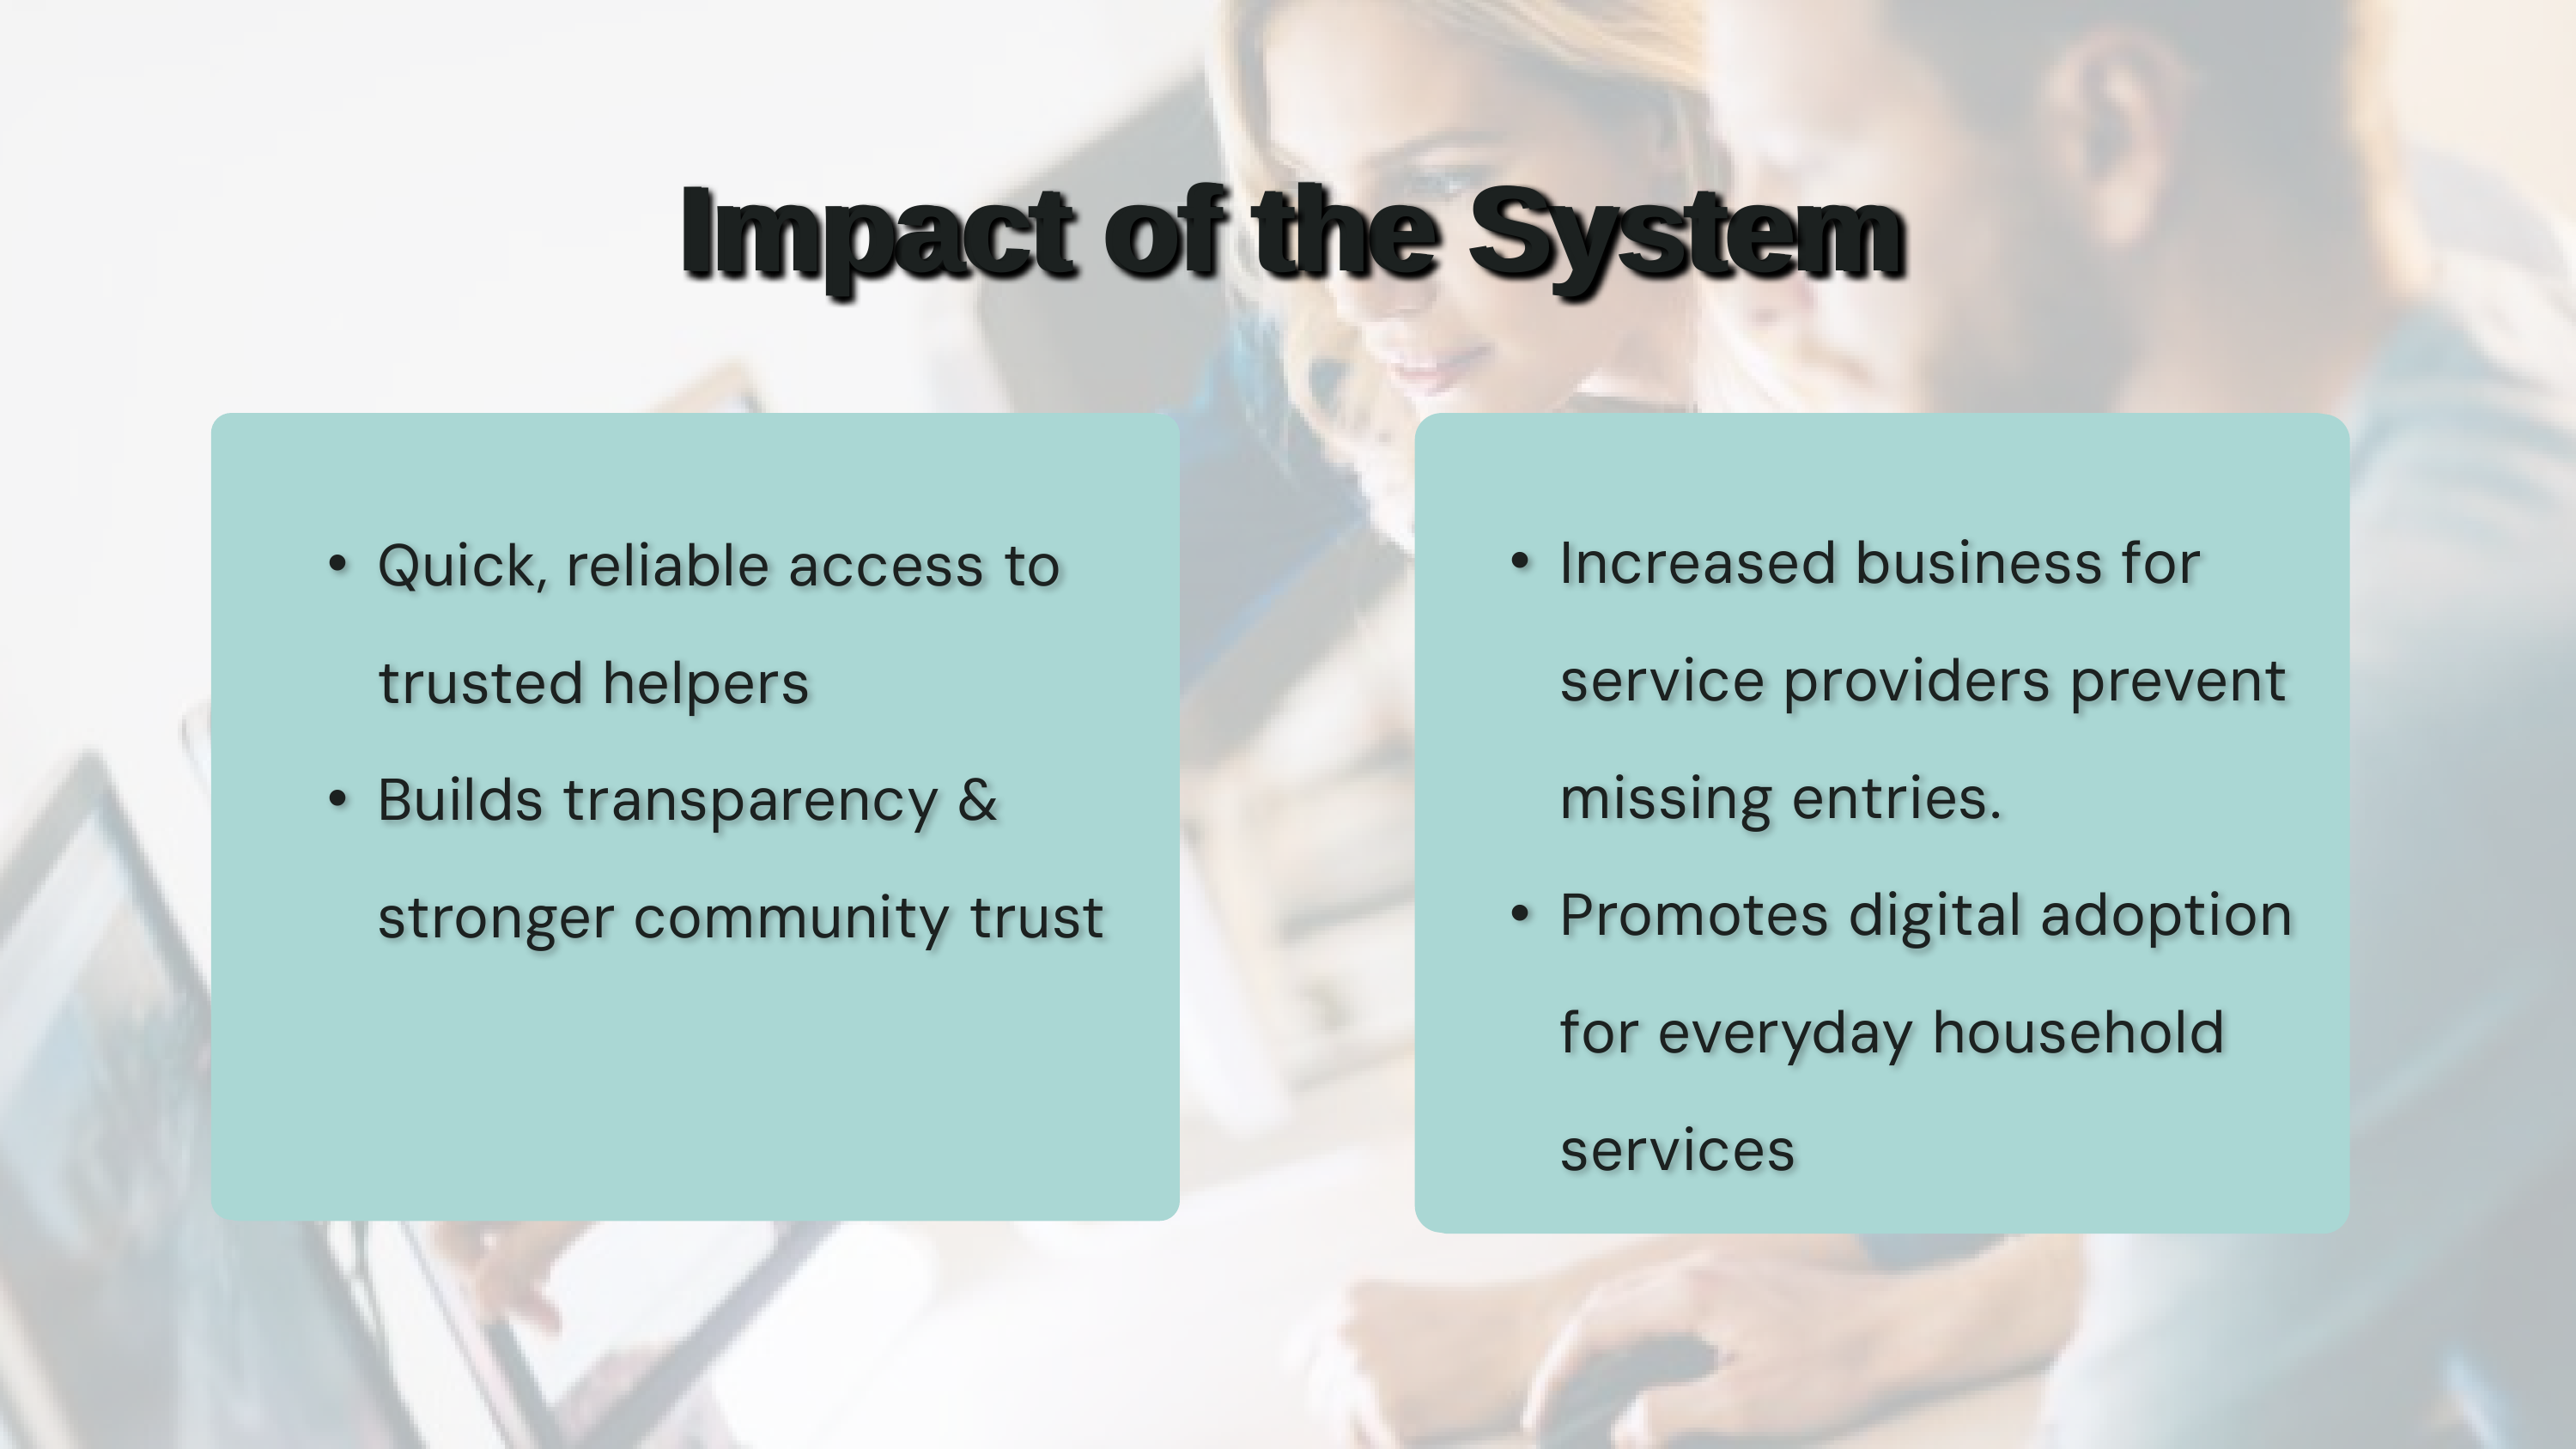

Impact of the System
Impact of the System

Increased business for service providers prevent missing entries.
Promotes digital adoption for everyday household services

Increased business for service providers prevent missing entries.
Promotes digital adoption for everyday household services

Quick, reliable access to trusted helpers
Builds transparency & stronger community trust
Quick, reliable access to trusted helpers
Builds transparency & stronger community trust